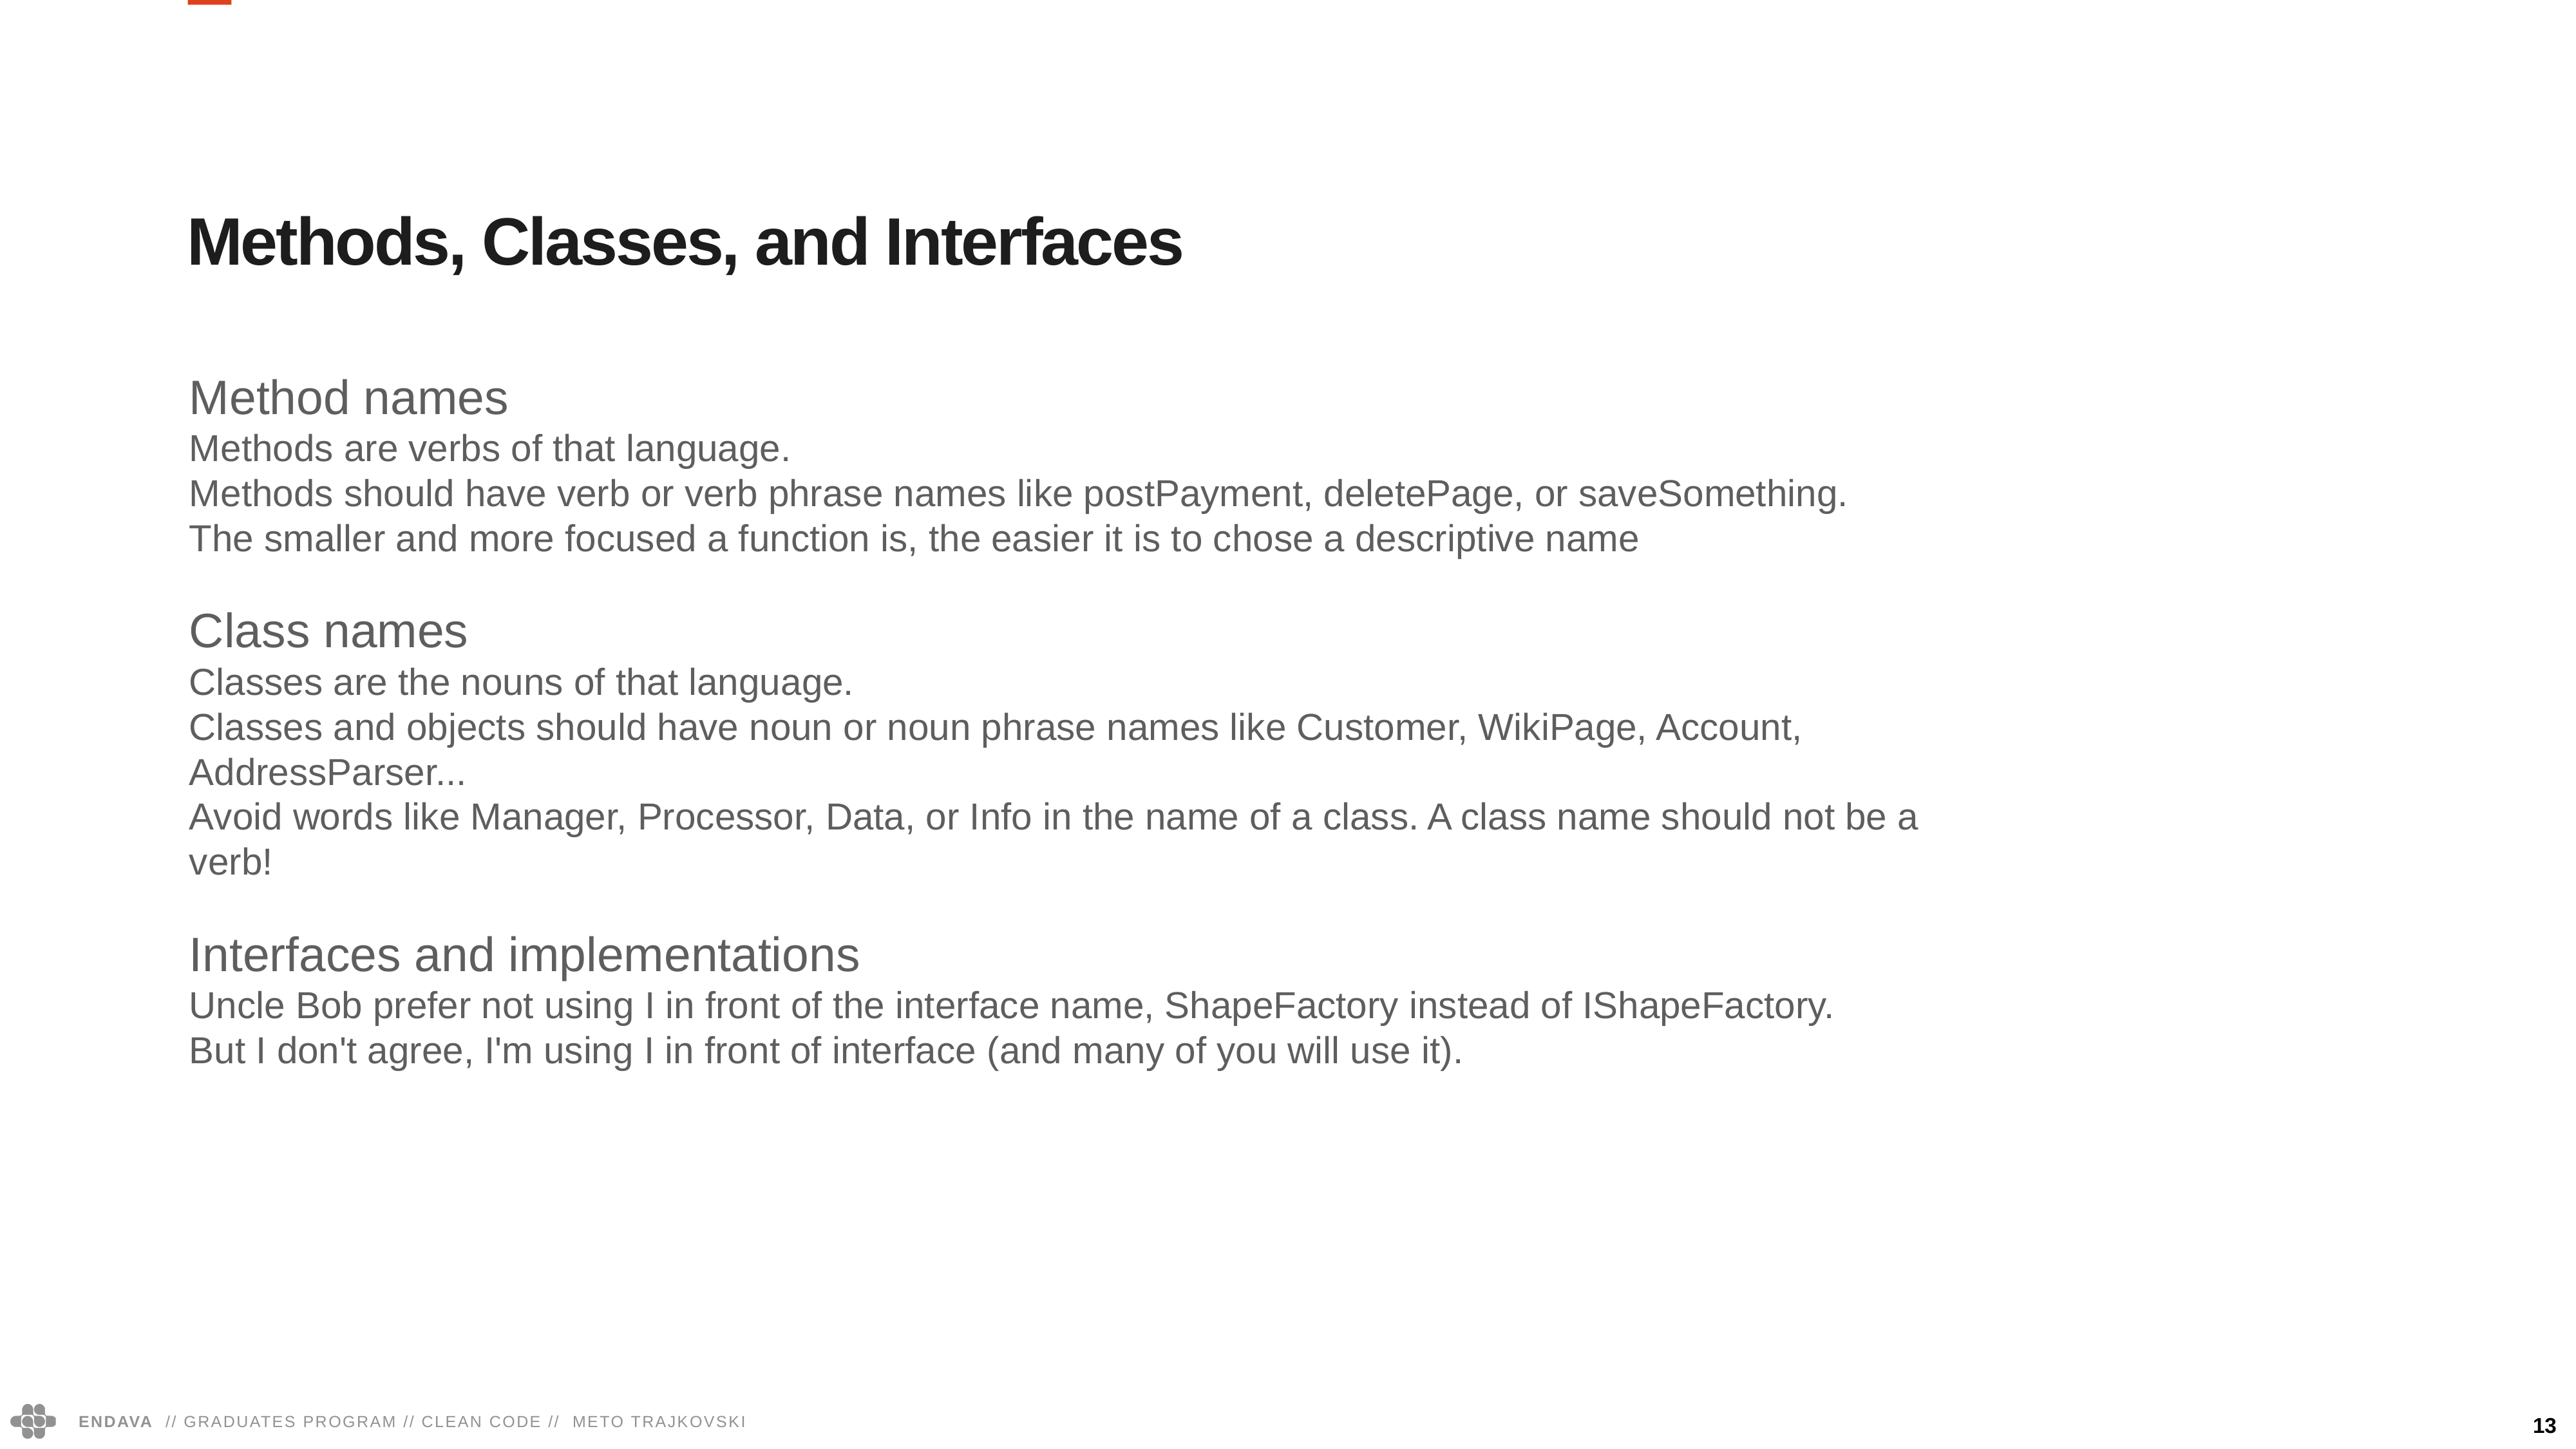

Methods, Classes, and Interfaces
Method names
Methods are verbs of that language.
Methods should have verb or verb phrase names like postPayment, deletePage, or saveSomething.
The smaller and more focused a function is, the easier it is to chose a descriptive name
Class names
Classes are the nouns of that language.
Classes and objects should have noun or noun phrase names like Customer, WikiPage, Account, AddressParser...
Avoid words like Manager, Processor, Data, or Info in the name of a class. A class name should not be a verb!
Interfaces and implementations
Uncle Bob prefer not using I in front of the interface name, ShapeFactory instead of IShapeFactory.
But I don't agree, I'm using I in front of interface (and many of you will use it).
13